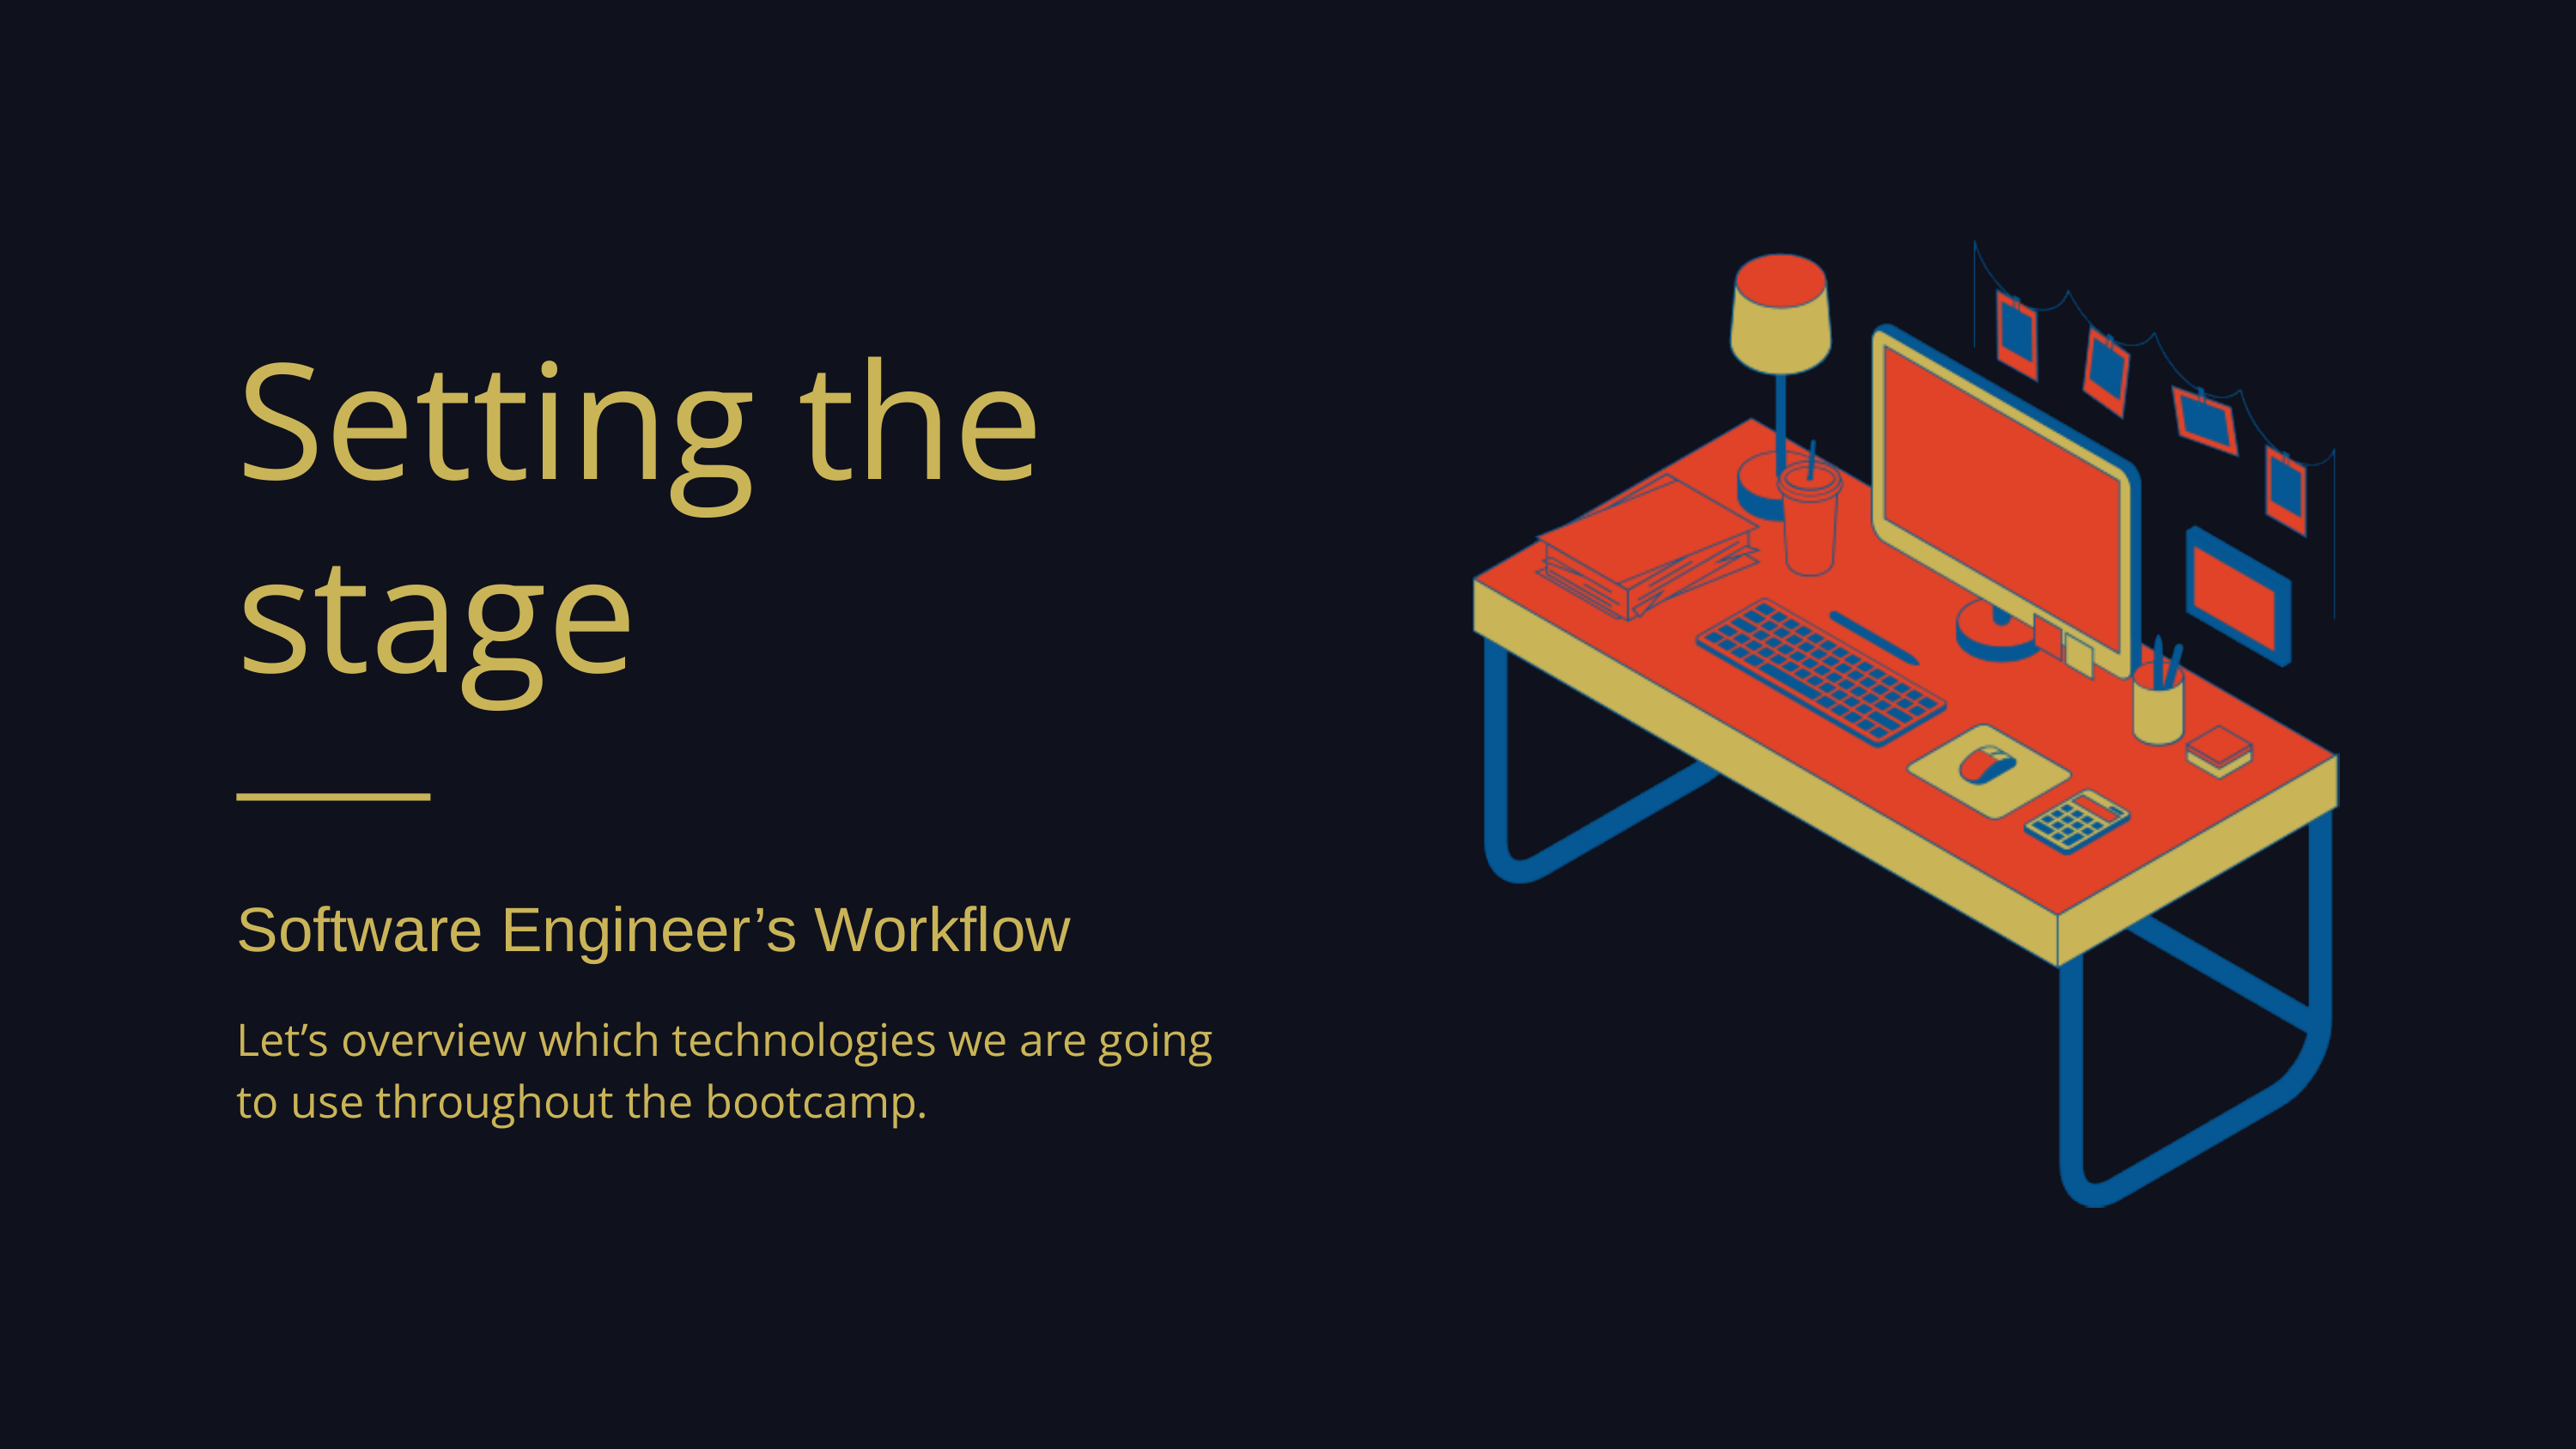

Setting the stage

Software Engineer’s Workflow
Let’s overview which technologies we are going to use throughout the bootcamp.